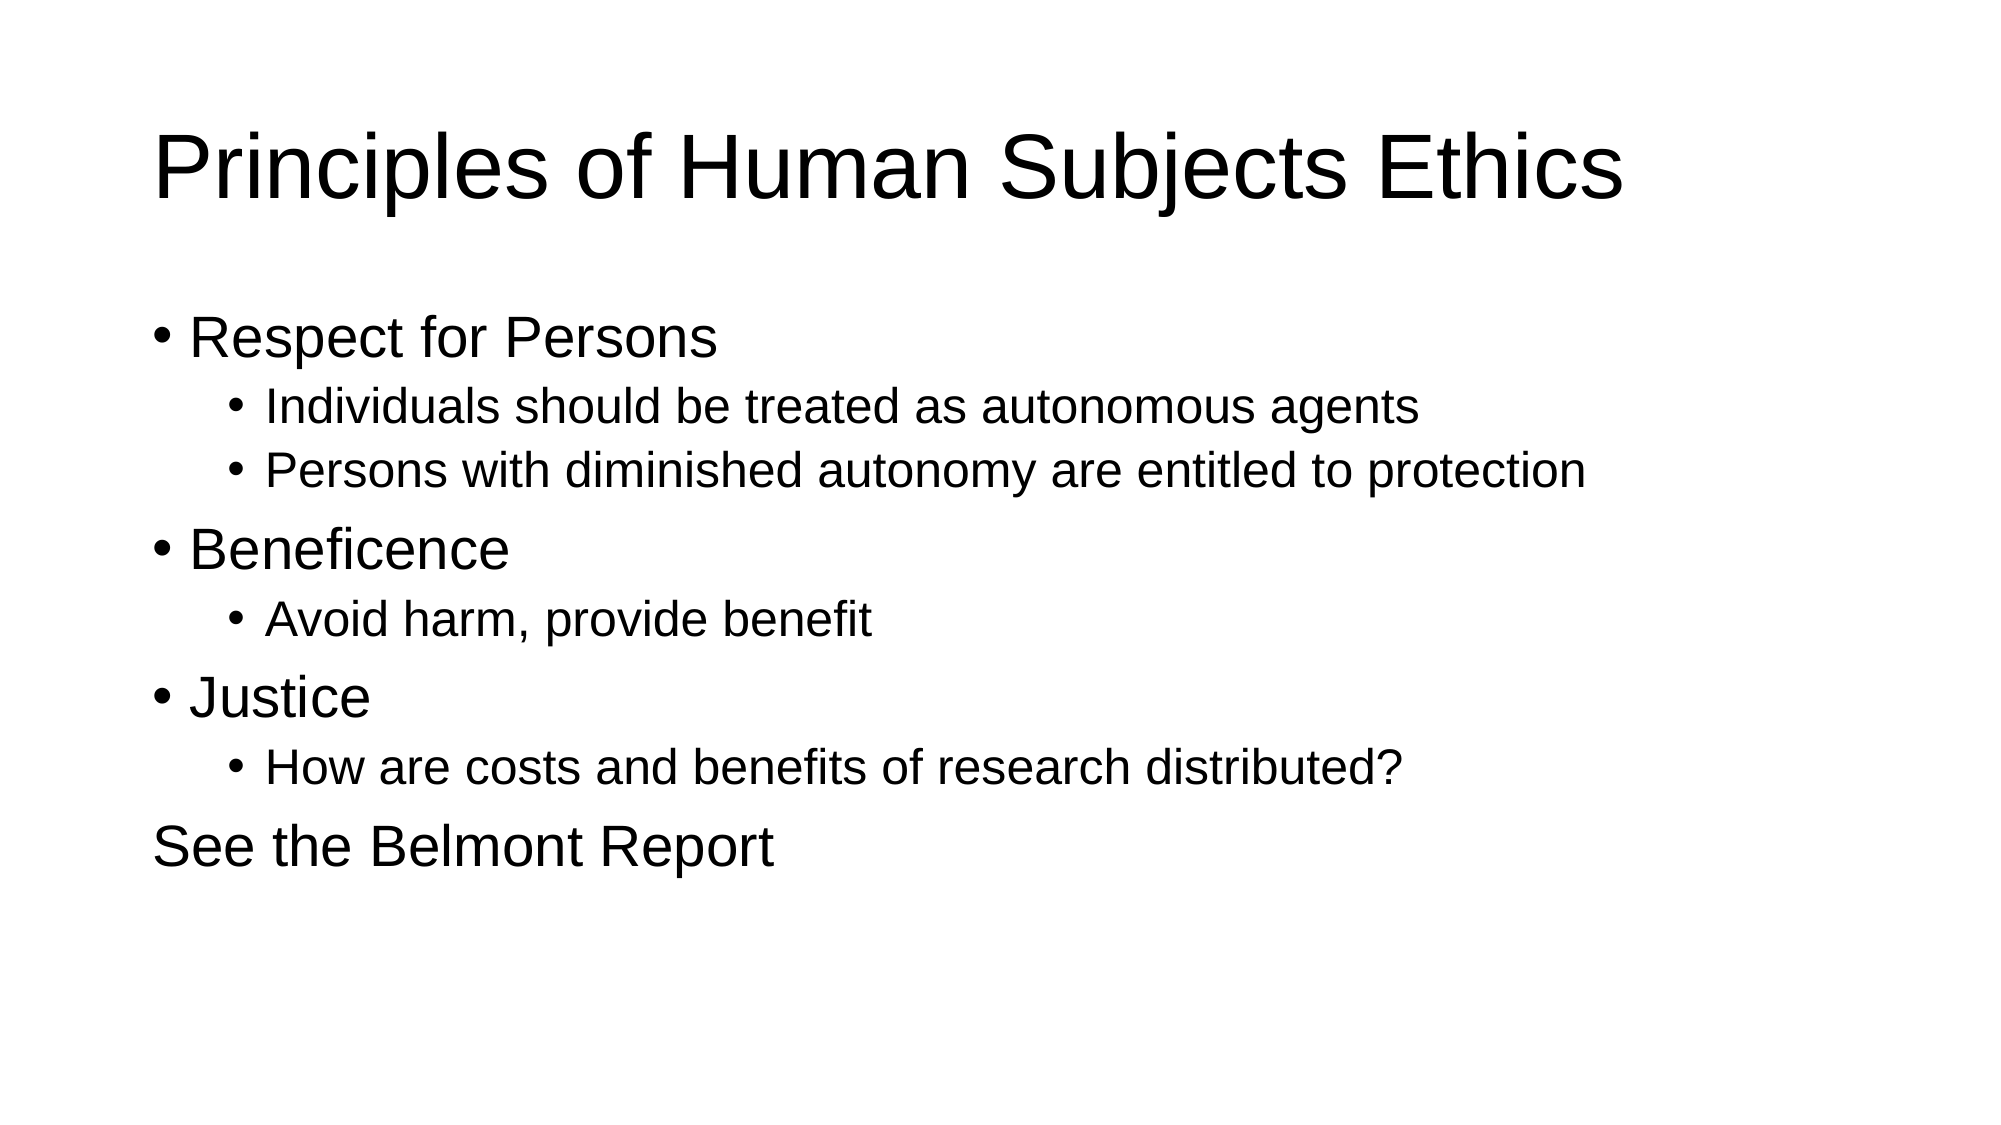

# Principles of Human Subjects Ethics
Respect for Persons
Individuals should be treated as autonomous agents
Persons with diminished autonomy are entitled to protection
Beneficence
Avoid harm, provide benefit
Justice
How are costs and benefits of research distributed?
See the Belmont Report